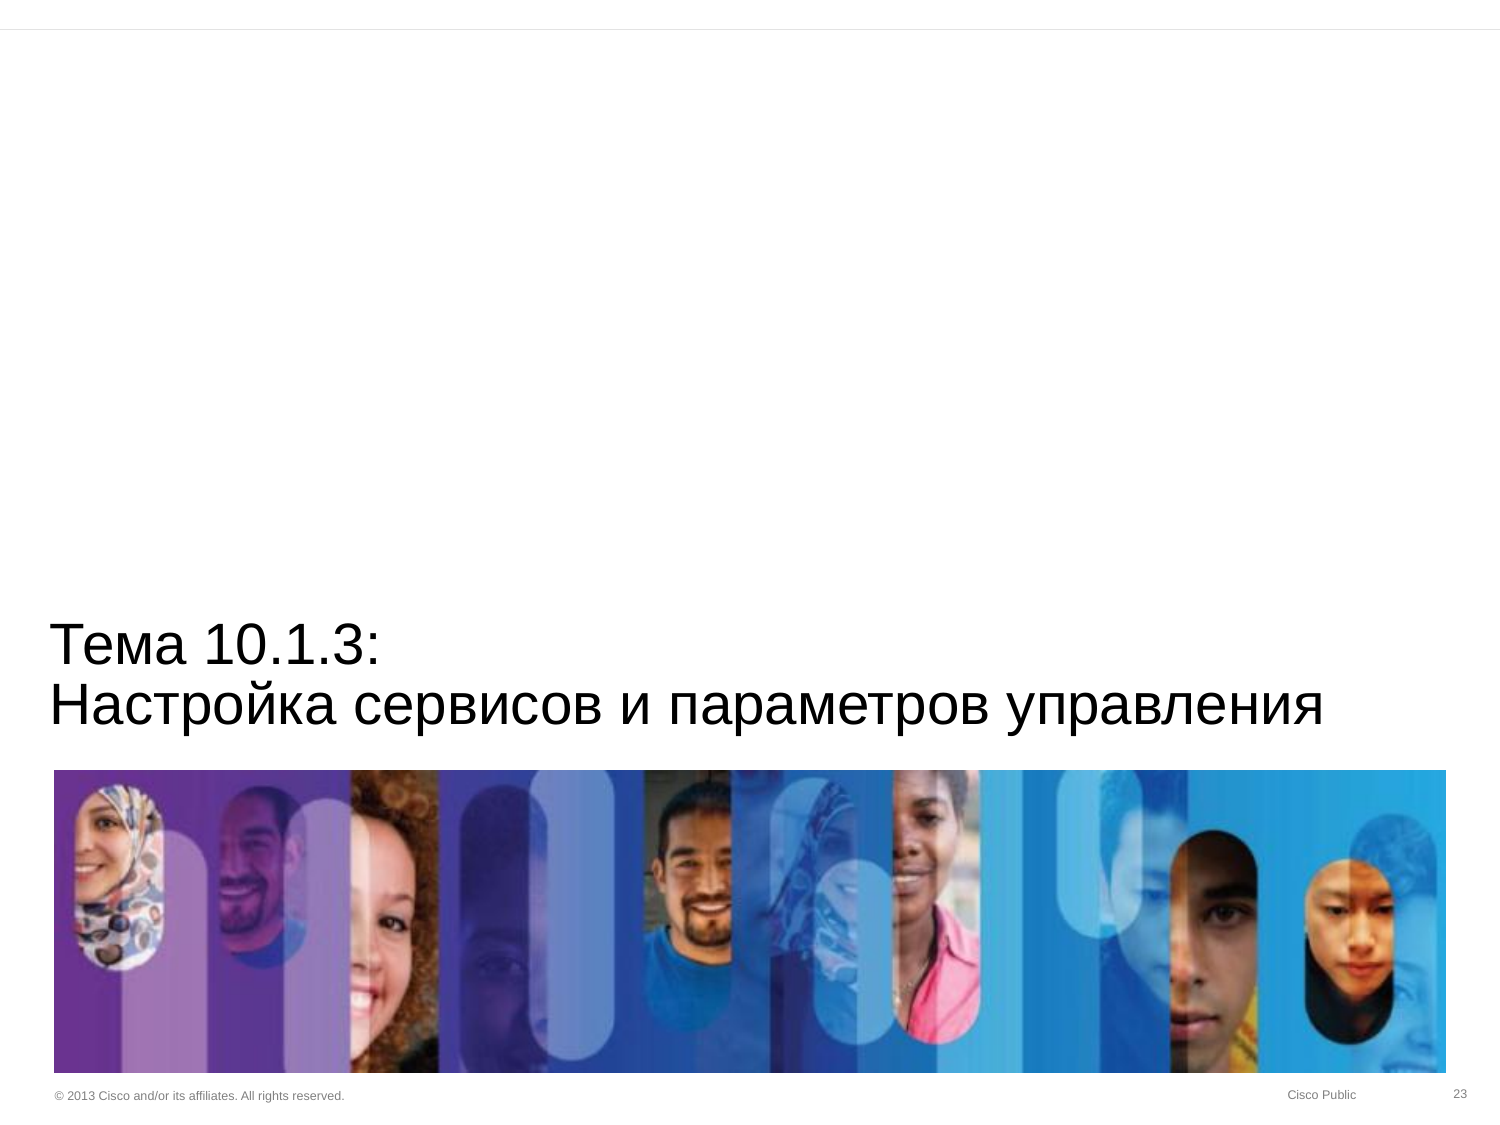

# Тема 10.1.3: Настройка сервисов и параметров управления